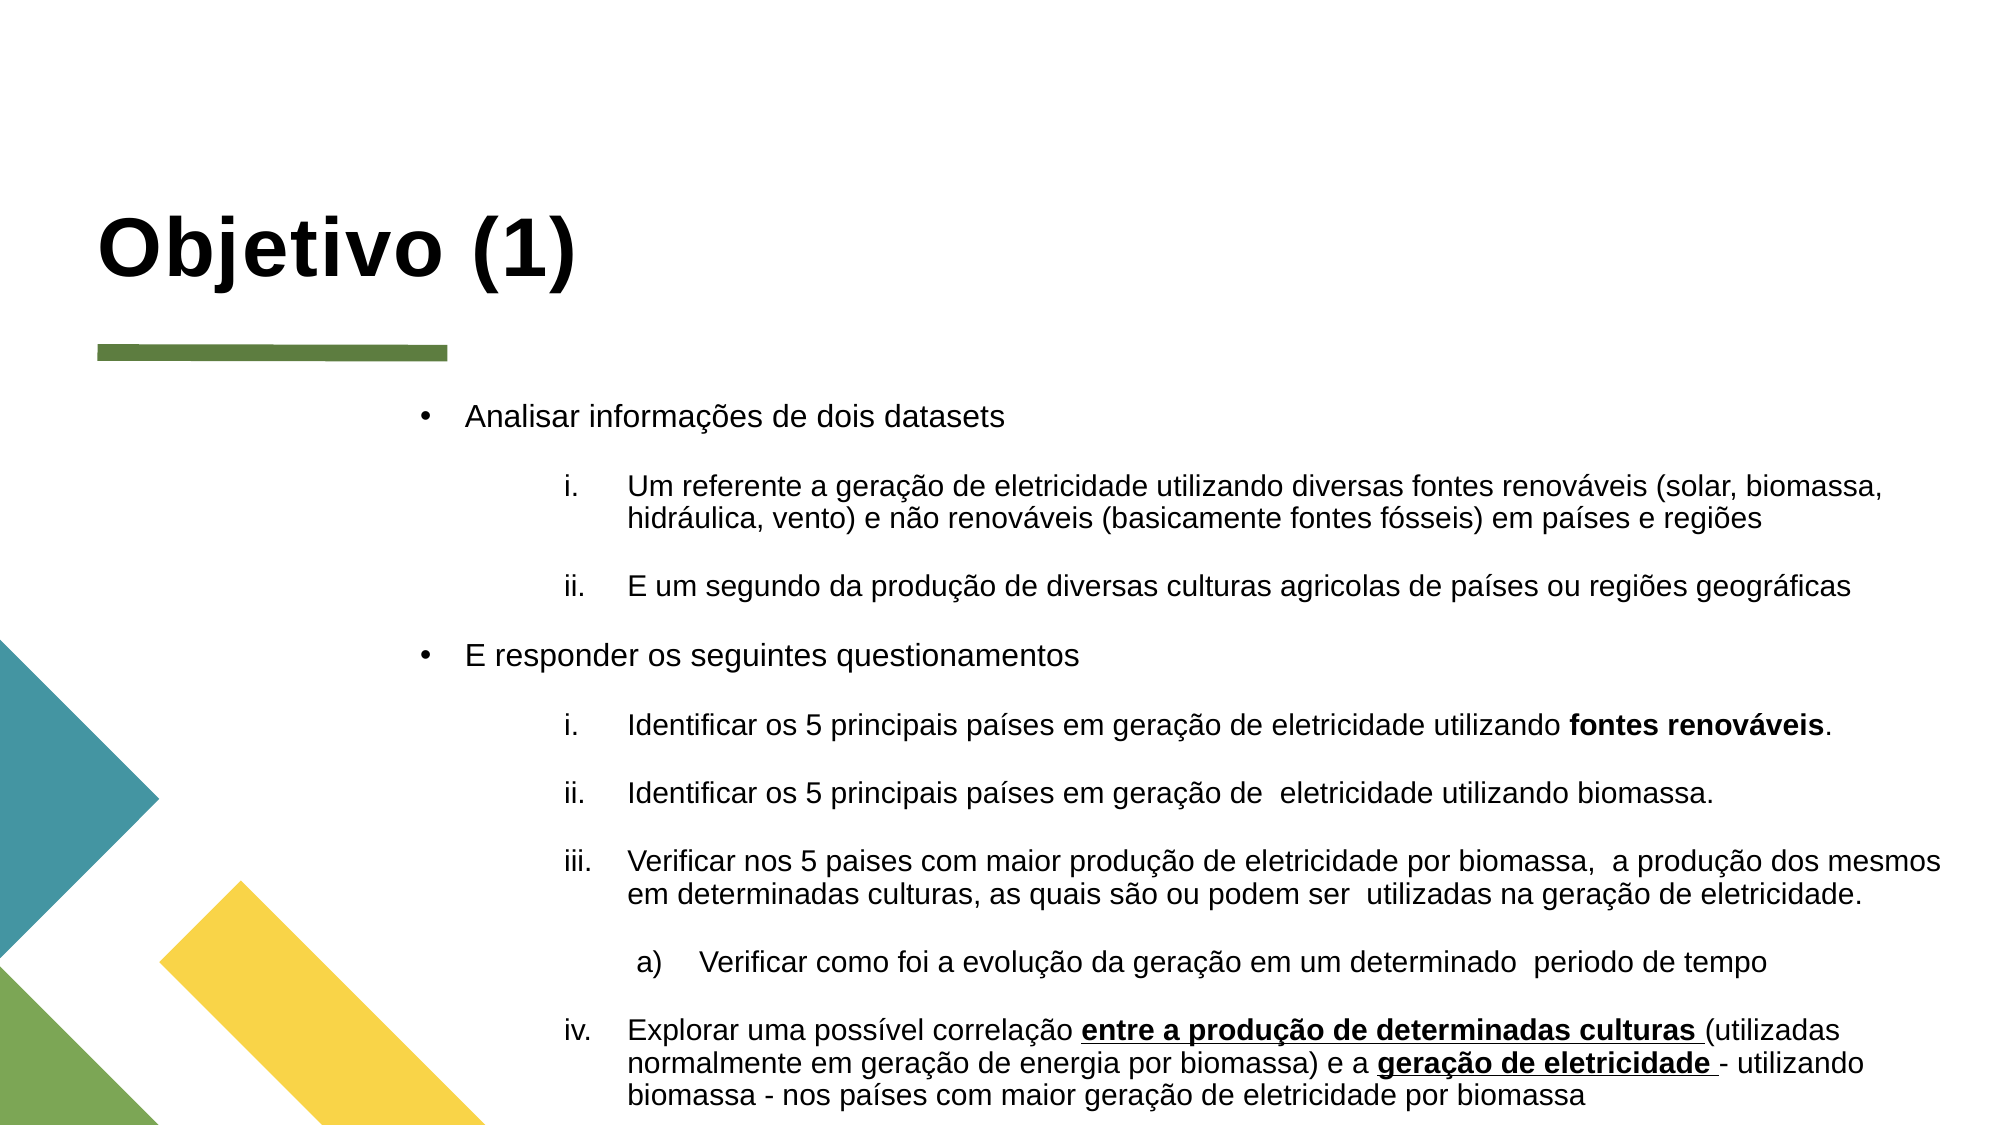

# Objetivo (1)
Analisar informações de dois datasets
Um referente a geração de eletricidade utilizando diversas fontes renováveis (solar, biomassa, hidráulica, vento) e não renováveis (basicamente fontes fósseis) em países e regiões
E um segundo da produção de diversas culturas agricolas de países ou regiões geográficas
E responder os seguintes questionamentos
Identificar os 5 principais países em geração de eletricidade utilizando fontes renováveis.
Identificar os 5 principais países em geração de  eletricidade utilizando biomassa.
Verificar nos 5 paises com maior produção de eletricidade por biomassa,  a produção dos mesmos em determinadas culturas, as quais são ou podem ser  utilizadas na geração de eletricidade.
Verificar como foi a evolução da geração em um determinado  periodo de tempo
Explorar uma possível correlação entre a produção de determinadas culturas (utilizadas normalmente em geração de energia por biomassa) e a geração de eletricidade - utilizando biomassa - nos países com maior geração de eletricidade por biomassa